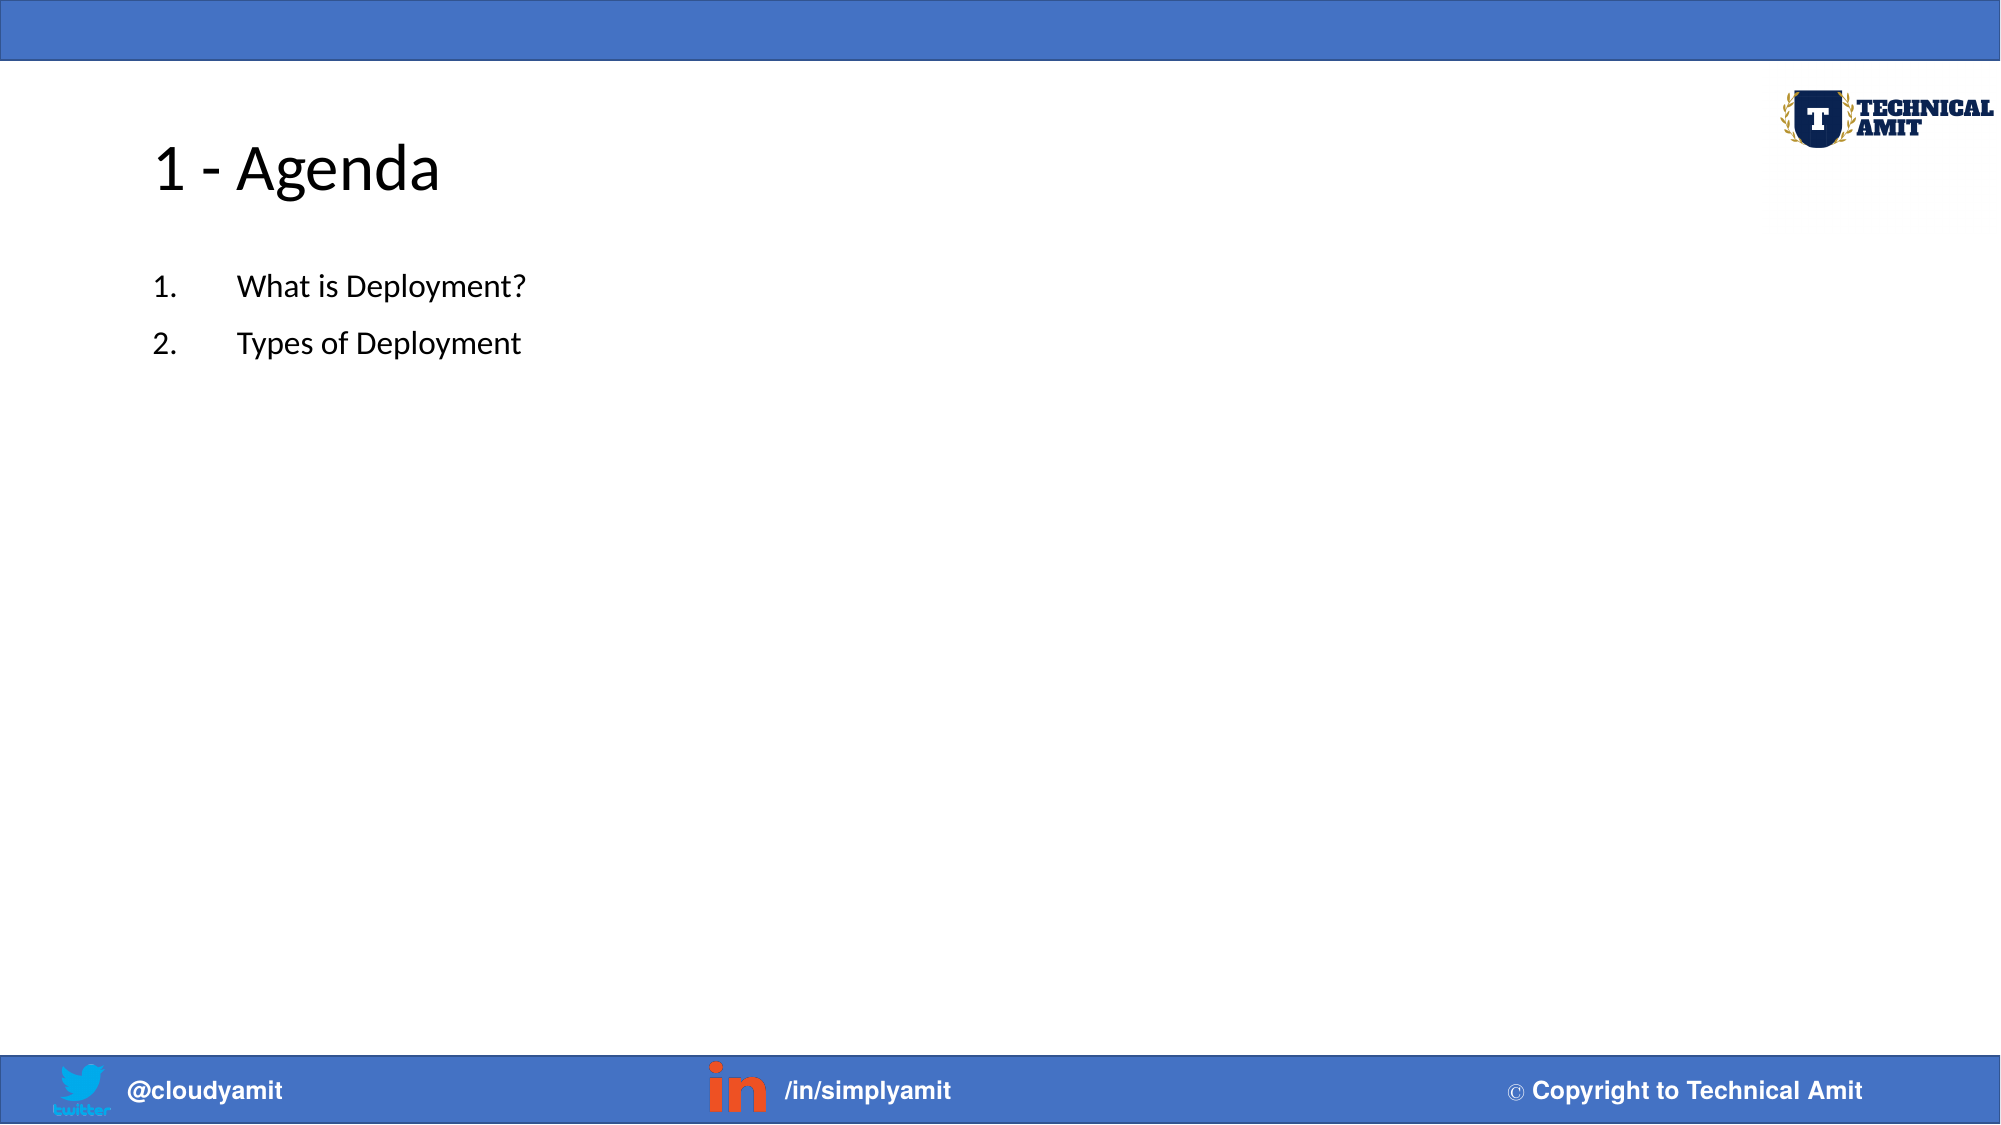

# 1 - Agenda
What is Deployment?
Types of Deployment